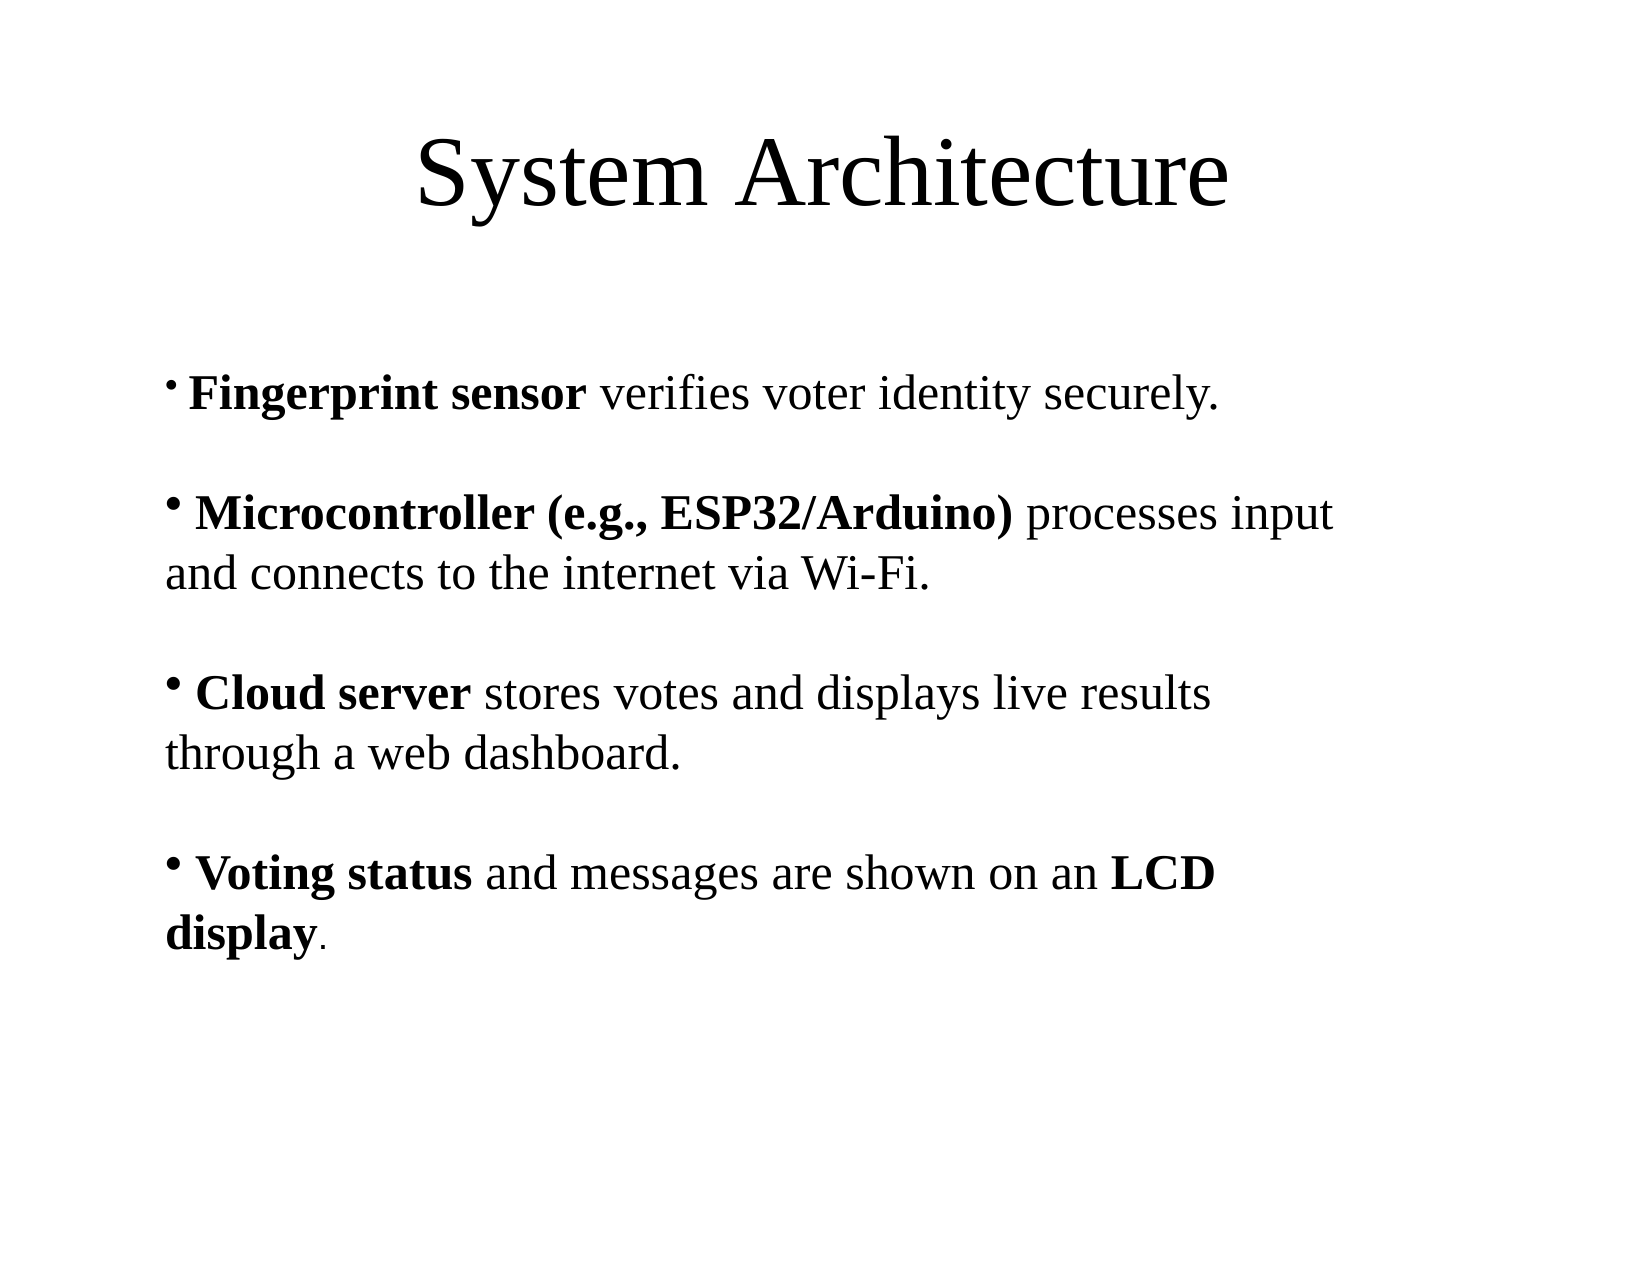

# System Architecture

 Fingerprint sensor verifies voter identity securely.

 Microcontroller (e.g., ESP32/Arduino) processes input and connects to the internet via Wi-Fi.

 Cloud server stores votes and displays live results through a web dashboard.

 Voting status and messages are shown on an LCD display.